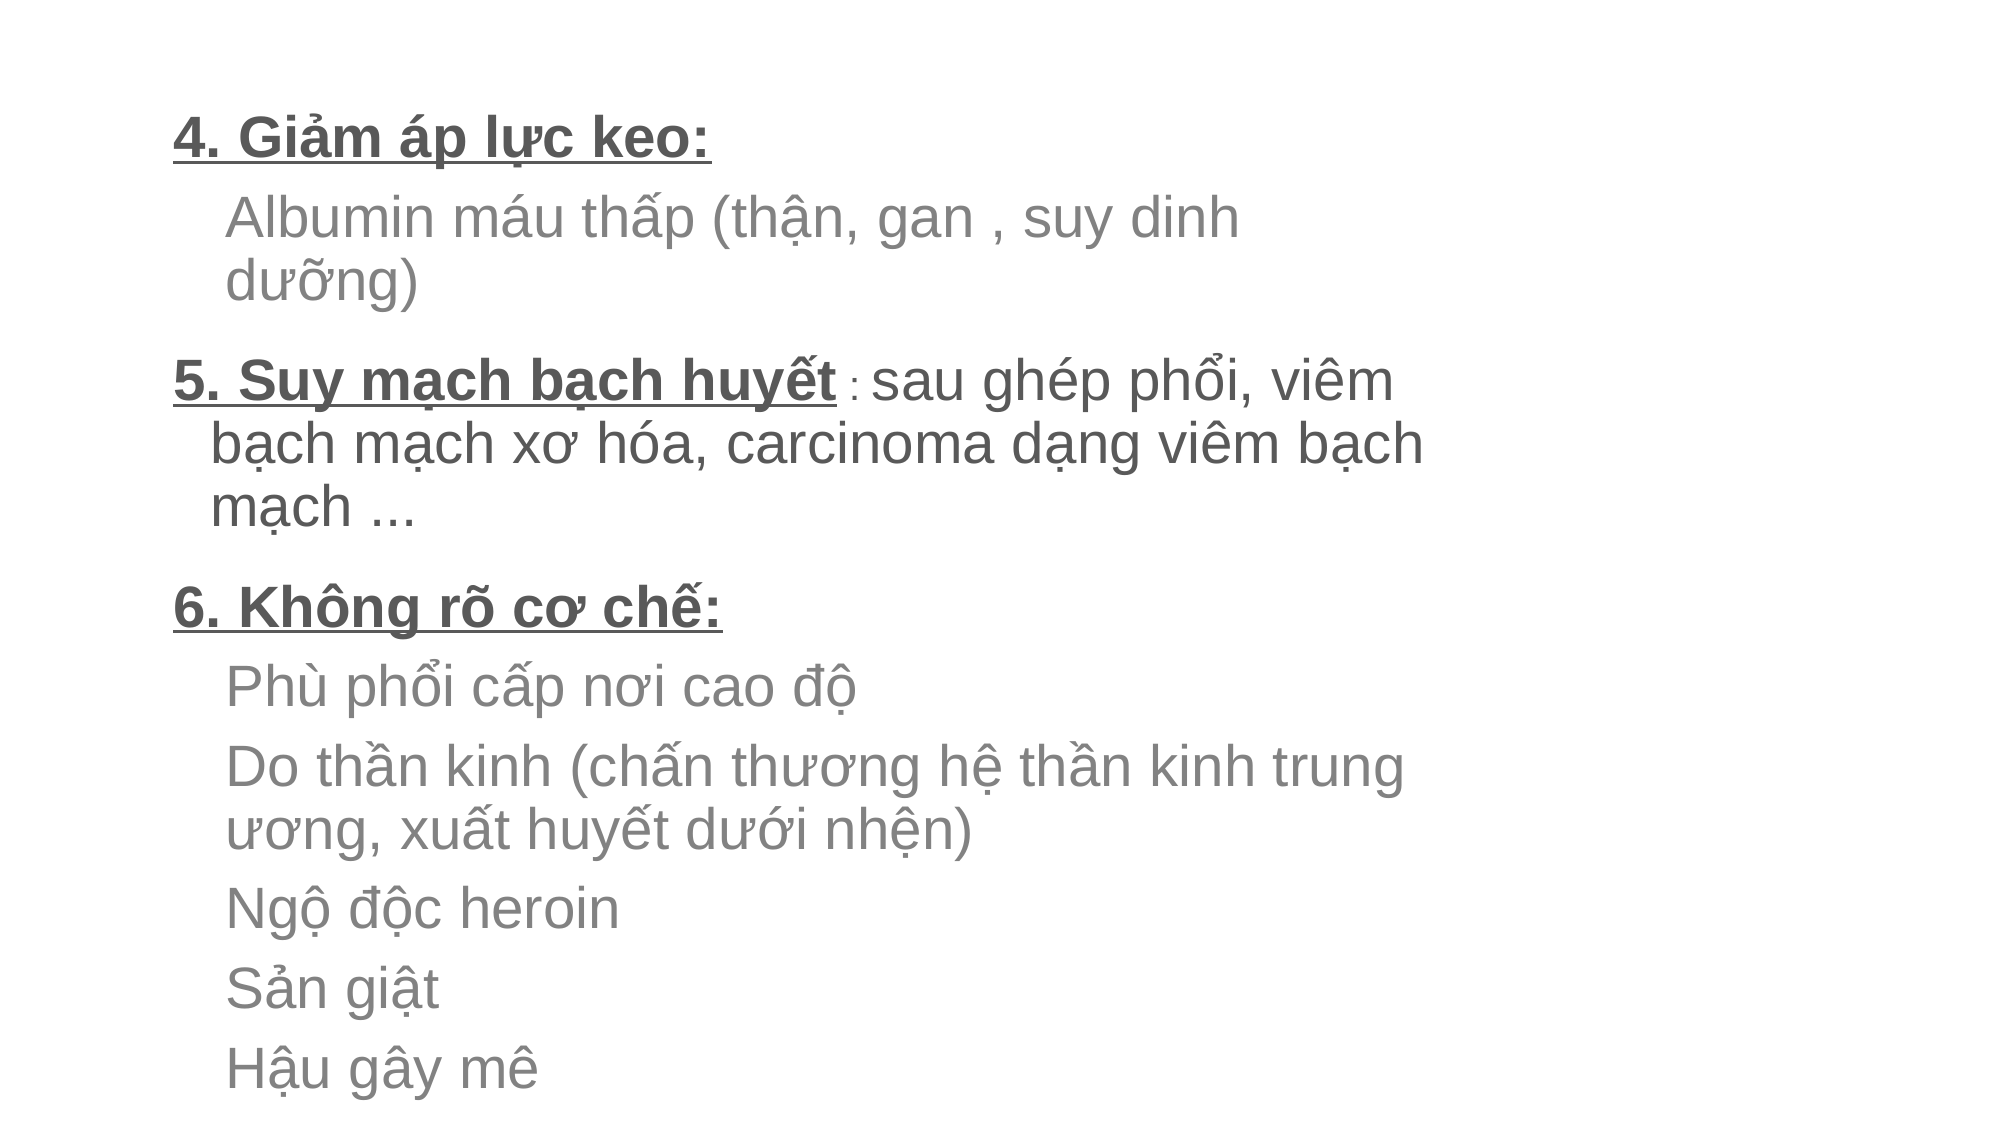

4. Giảm áp lực keo:
Albumin máu thấp (thận, gan , suy dinh dưỡng)
5. Suy mạch bạch huyết : sau ghép phổi, viêm bạch mạch xơ hóa, carcinoma dạng viêm bạch mạch ...
6. Không rõ cơ chế:
Phù phổi cấp nơi cao độ
Do thần kinh (chấn thương hệ thần kinh trung ương, xuất huyết dưới nhện)
Ngộ độc heroin
Sản giật
Hậu gây mê